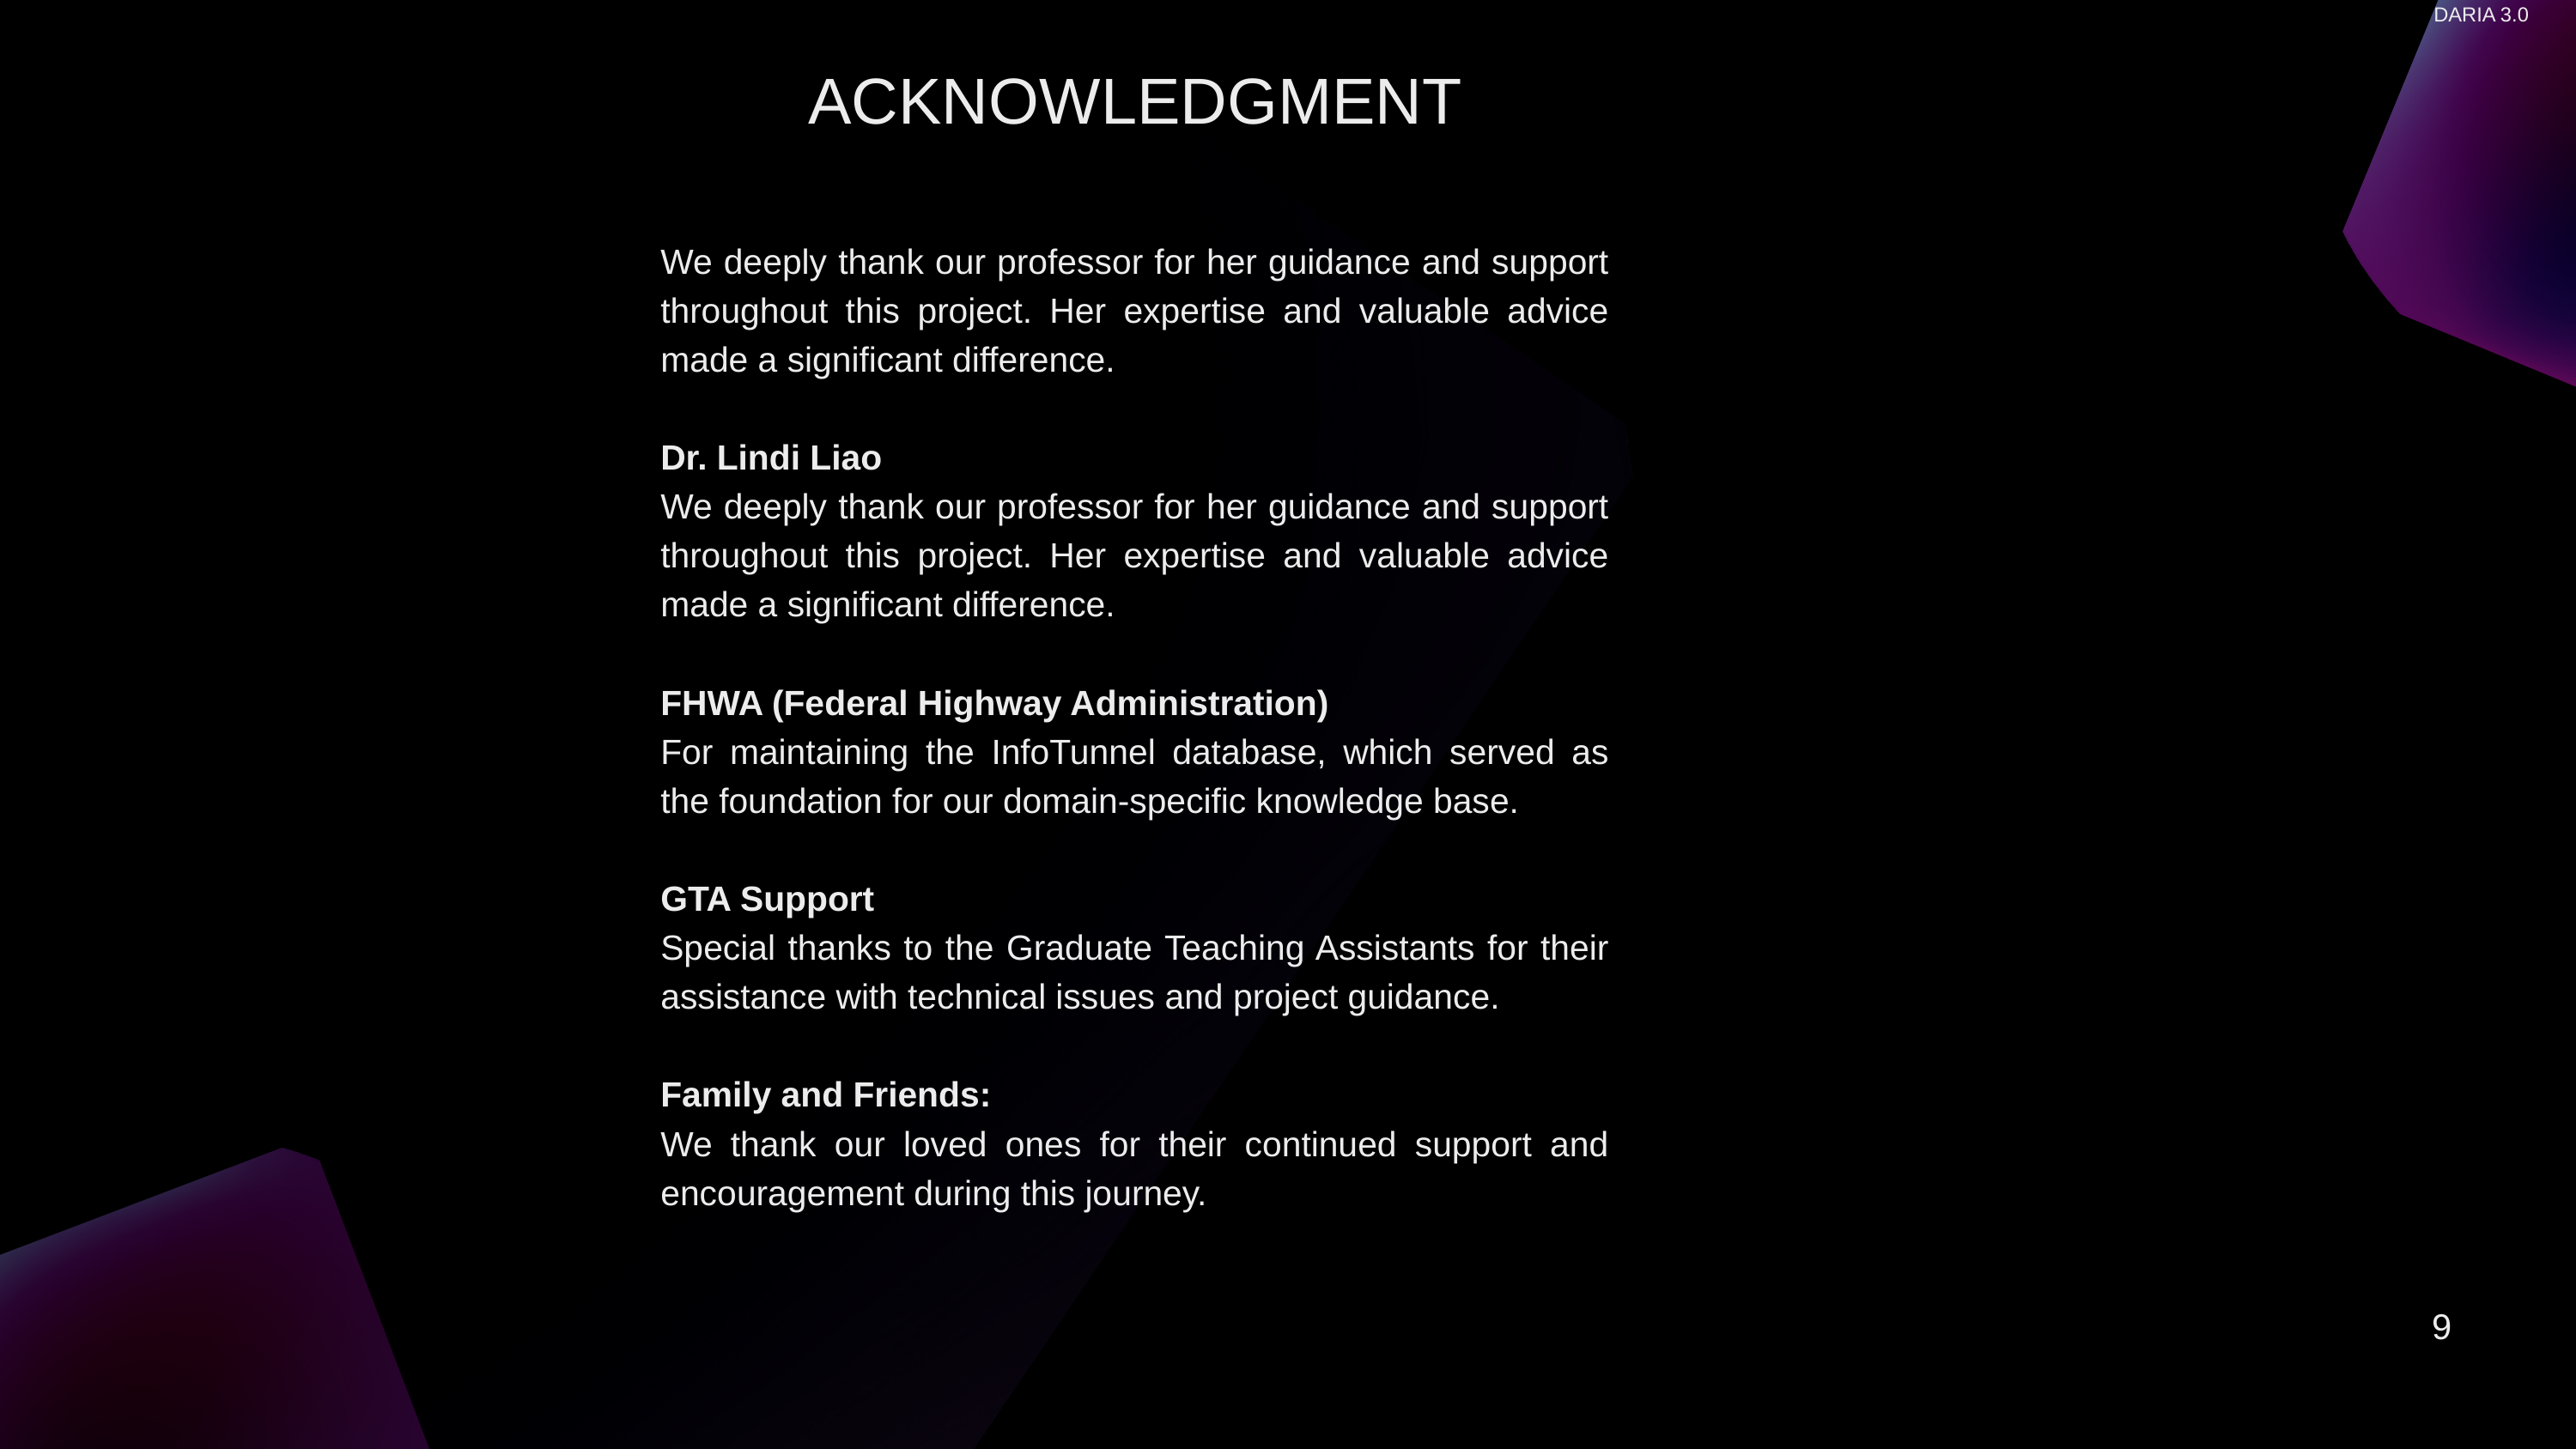

DARIA 3.0
ACKNOWLEDGMENT

We deeply thank our professor for her guidance and support throughout this project. Her expertise and valuable advice made a significant difference.

Dr. Lindi Liao
We deeply thank our professor for her guidance and support throughout this project. Her expertise and valuable advice made a significant difference.

FHWA (Federal Highway Administration)
For maintaining the InfoTunnel database, which served as the foundation for our domain-specific knowledge base.

GTA Support
Special thanks to the Graduate Teaching Assistants for their assistance with technical issues and project guidance.

Family and Friends:
We thank our loved ones for their continued support and encouragement during this journey.

9